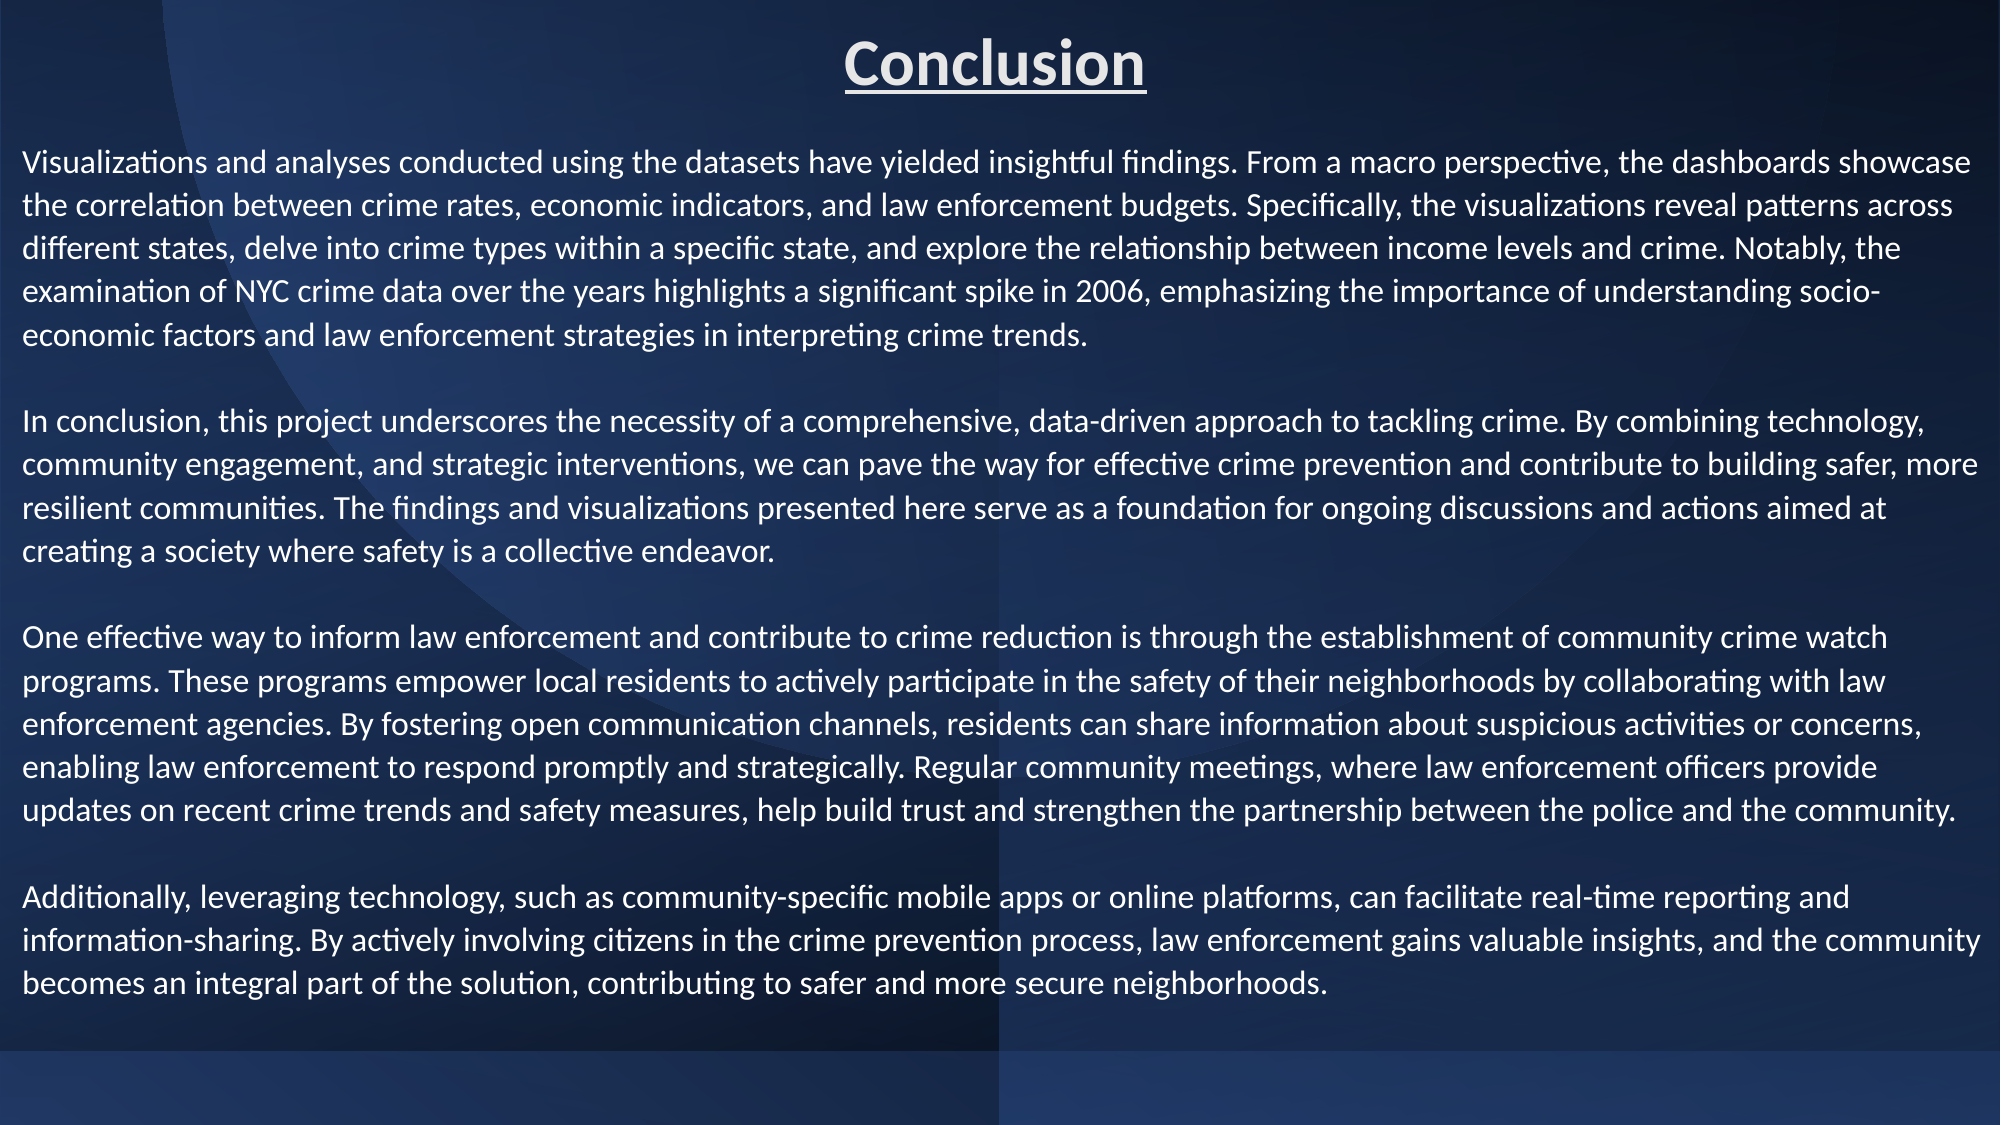

Conclusion

# Visualizations and analyses conducted using the datasets have yielded insightful findings. From a macro perspective, the dashboards showcase the correlation between crime rates, economic indicators, and law enforcement budgets. Specifically, the visualizations reveal patterns across different states, delve into crime types within a specific state, and explore the relationship between income levels and crime. Notably, the examination of NYC crime data over the years highlights a significant spike in 2006, emphasizing the importance of understanding socio-economic factors and law enforcement strategies in interpreting crime trends. In conclusion, this project underscores the necessity of a comprehensive, data-driven approach to tackling crime. By combining technology, community engagement, and strategic interventions, we can pave the way for effective crime prevention and contribute to building safer, more resilient communities. The findings and visualizations presented here serve as a foundation for ongoing discussions and actions aimed at creating a society where safety is a collective endeavor. One effective way to inform law enforcement and contribute to crime reduction is through the establishment of community crime watch programs. These programs empower local residents to actively participate in the safety of their neighborhoods by collaborating with law enforcement agencies. By fostering open communication channels, residents can share information about suspicious activities or concerns, enabling law enforcement to respond promptly and strategically. Regular community meetings, where law enforcement officers provide updates on recent crime trends and safety measures, help build trust and strengthen the partnership between the police and the community. Additionally, leveraging technology, such as community-specific mobile apps or online platforms, can facilitate real-time reporting and information-sharing. By actively involving citizens in the crime prevention process, law enforcement gains valuable insights, and the community becomes an integral part of the solution, contributing to safer and more secure neighborhoods.